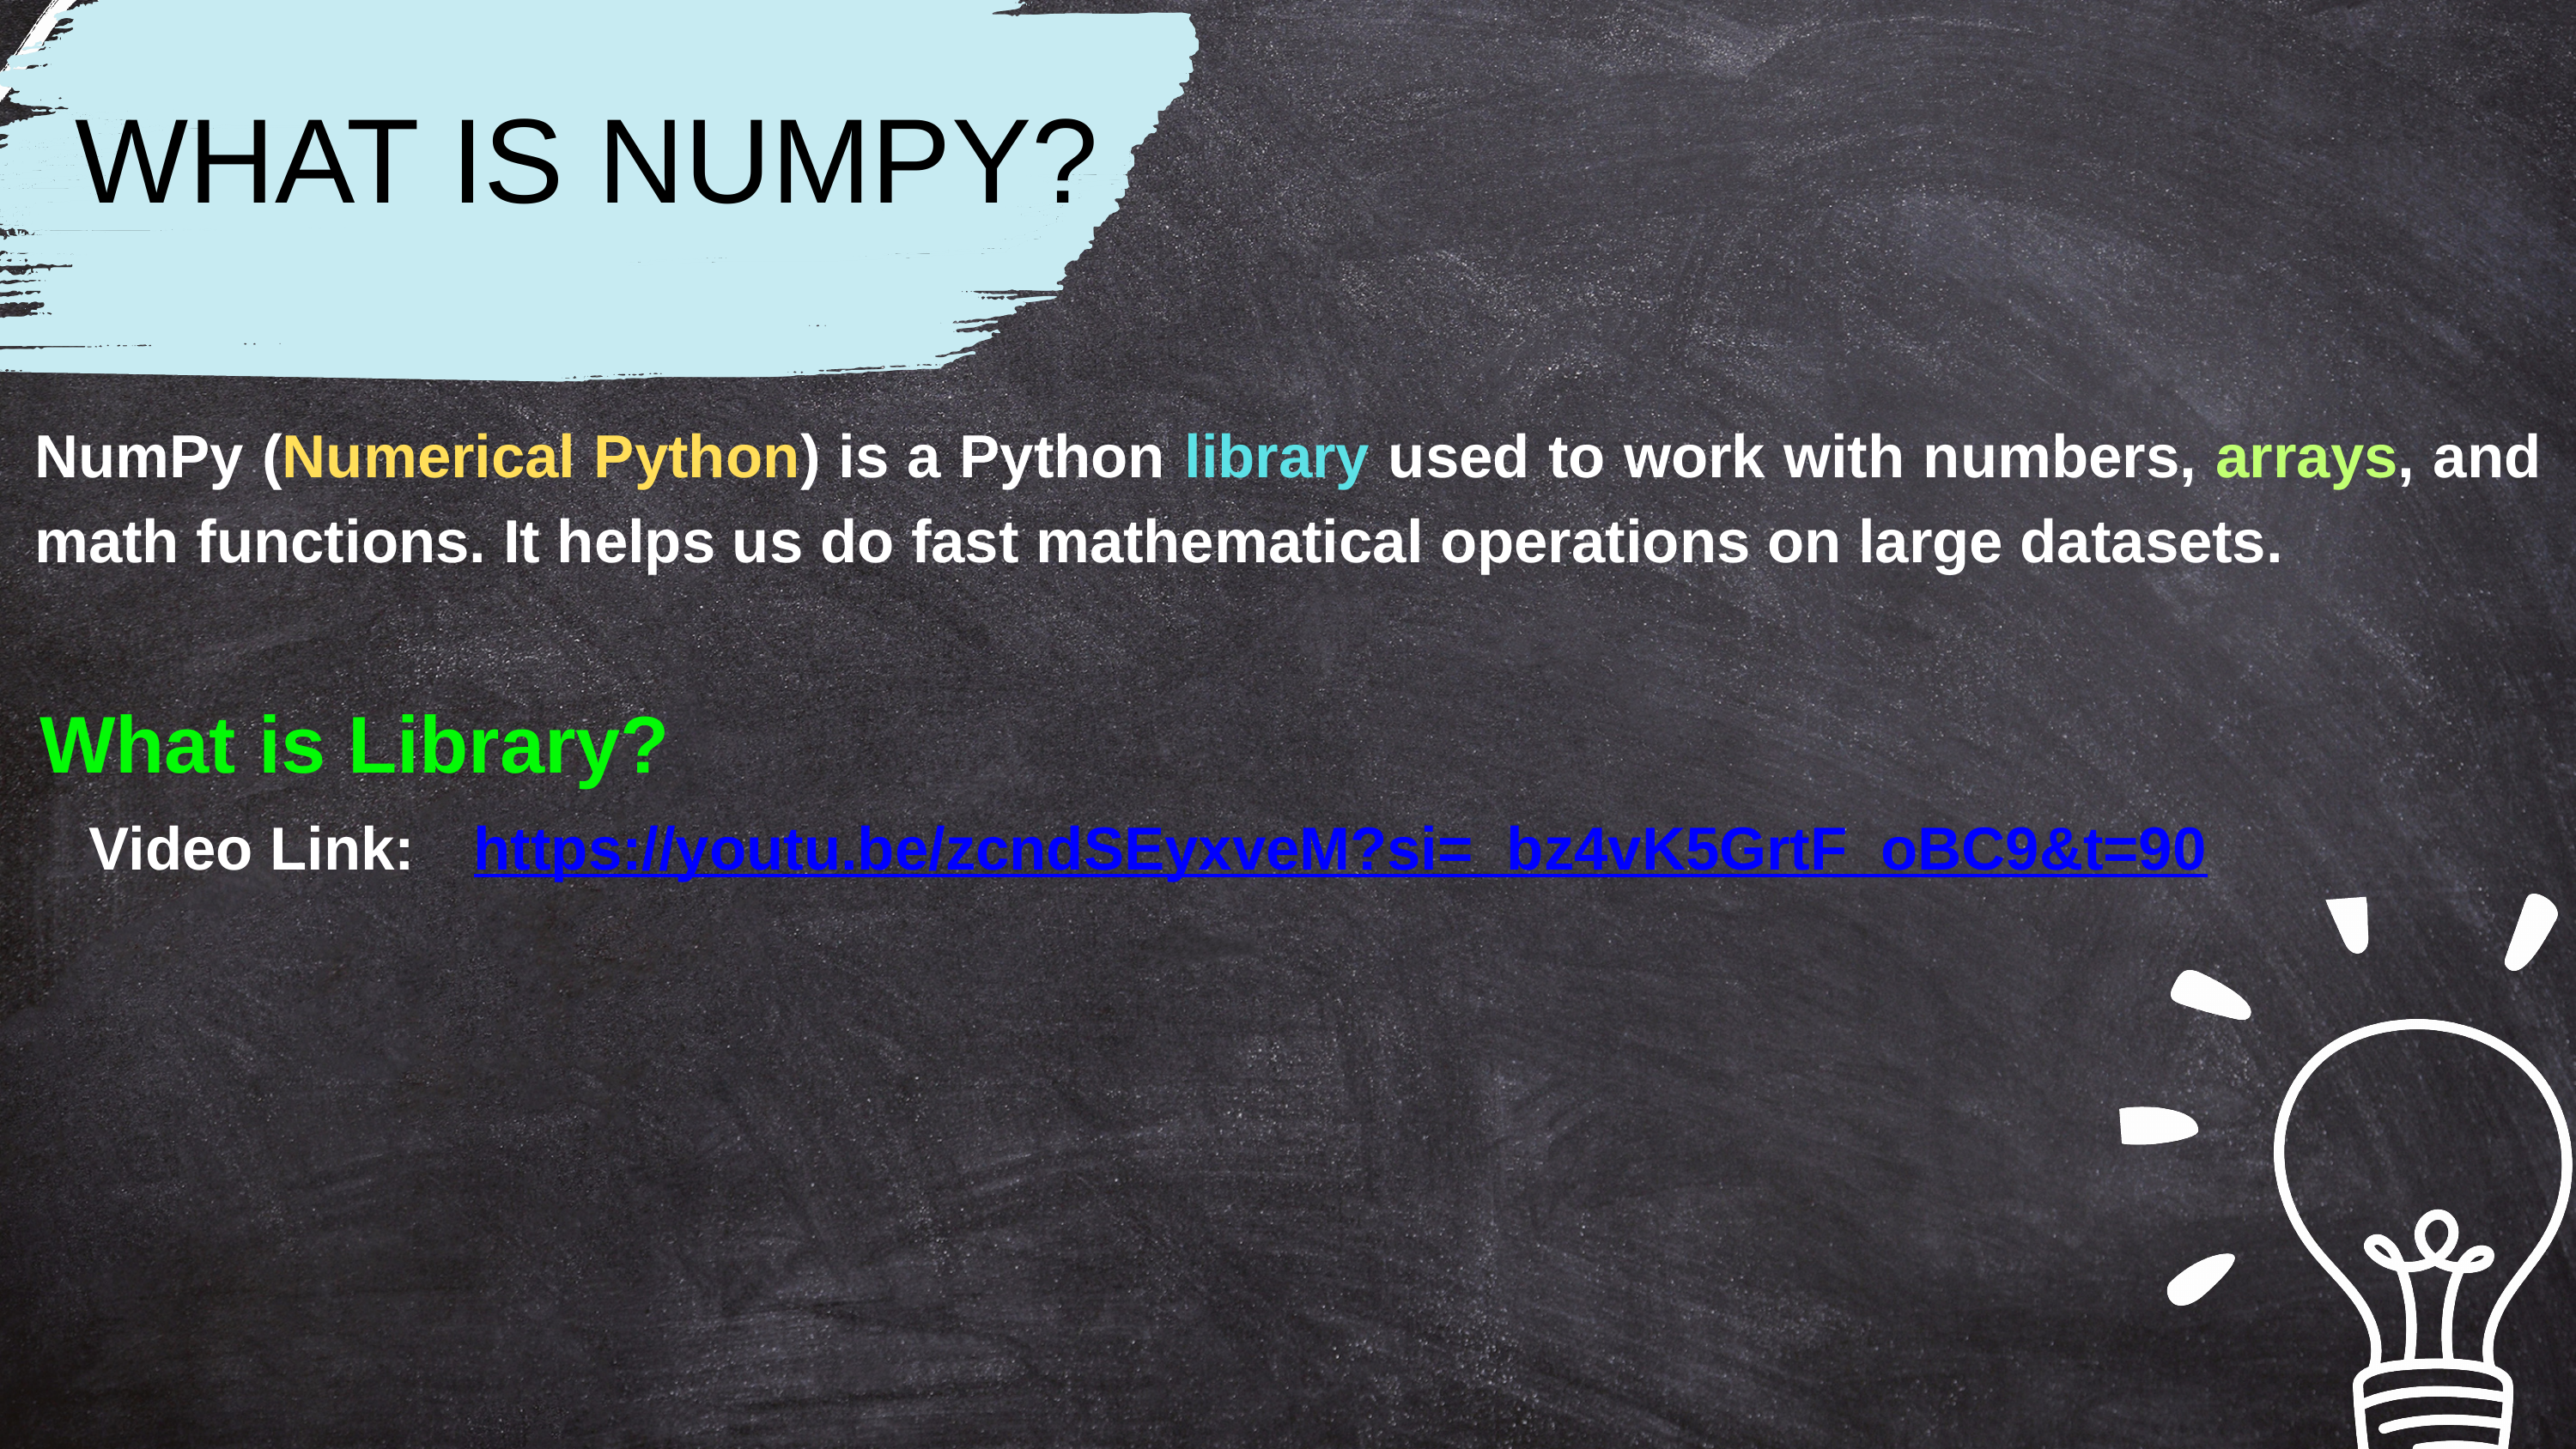

WHAT IS NUMPY?
NumPy (Numerical Python) is a Python library used to work with numbers, arrays, and math functions. It helps us do fast mathematical operations on large datasets.
What is Library?
Video Link:
https://youtu.be/zcndSEyxveM?si=_bz4vK5GrtF_oBC9&t=90